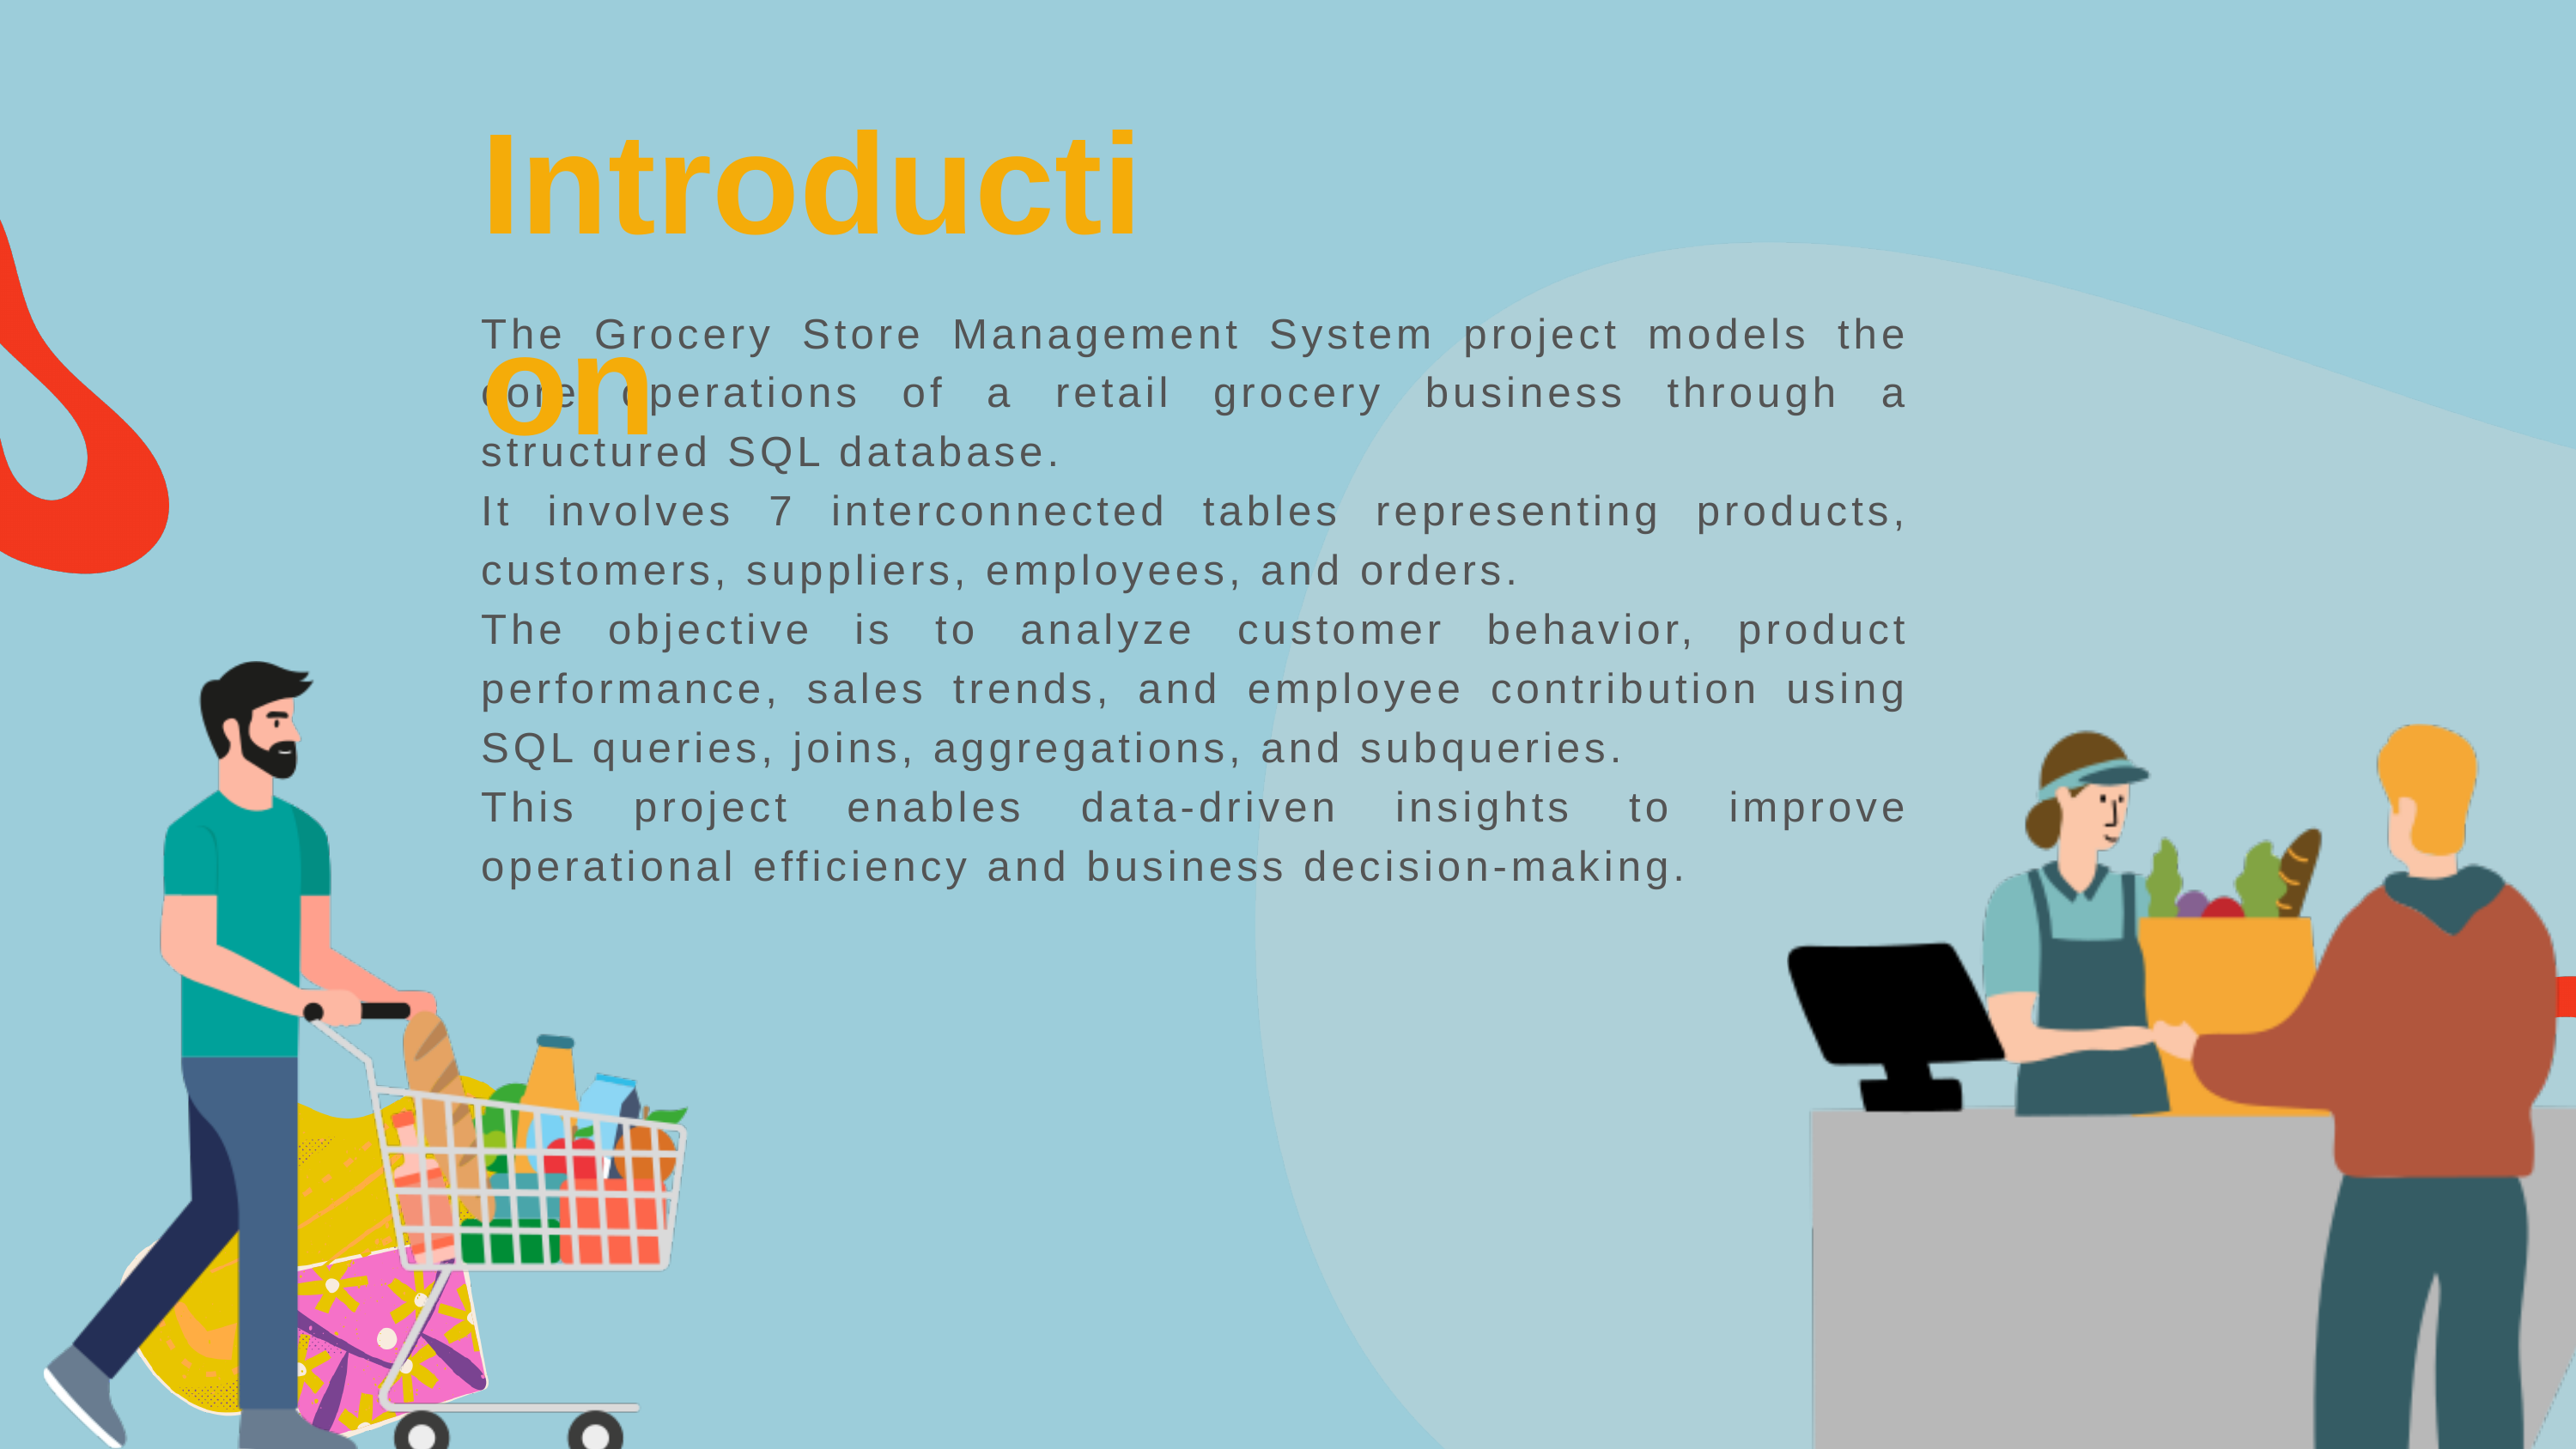

Introduction

The Grocery Store Management System project models the core operations of a retail grocery business through a structured SQL database.
It involves 7 interconnected tables representing products, customers, suppliers, employees, and orders.
The objective is to analyze customer behavior, product performance, sales trends, and employee contribution using SQL queries, joins, aggregations, and subqueries.
This project enables data-driven insights to improve operational efficiency and business decision-making.